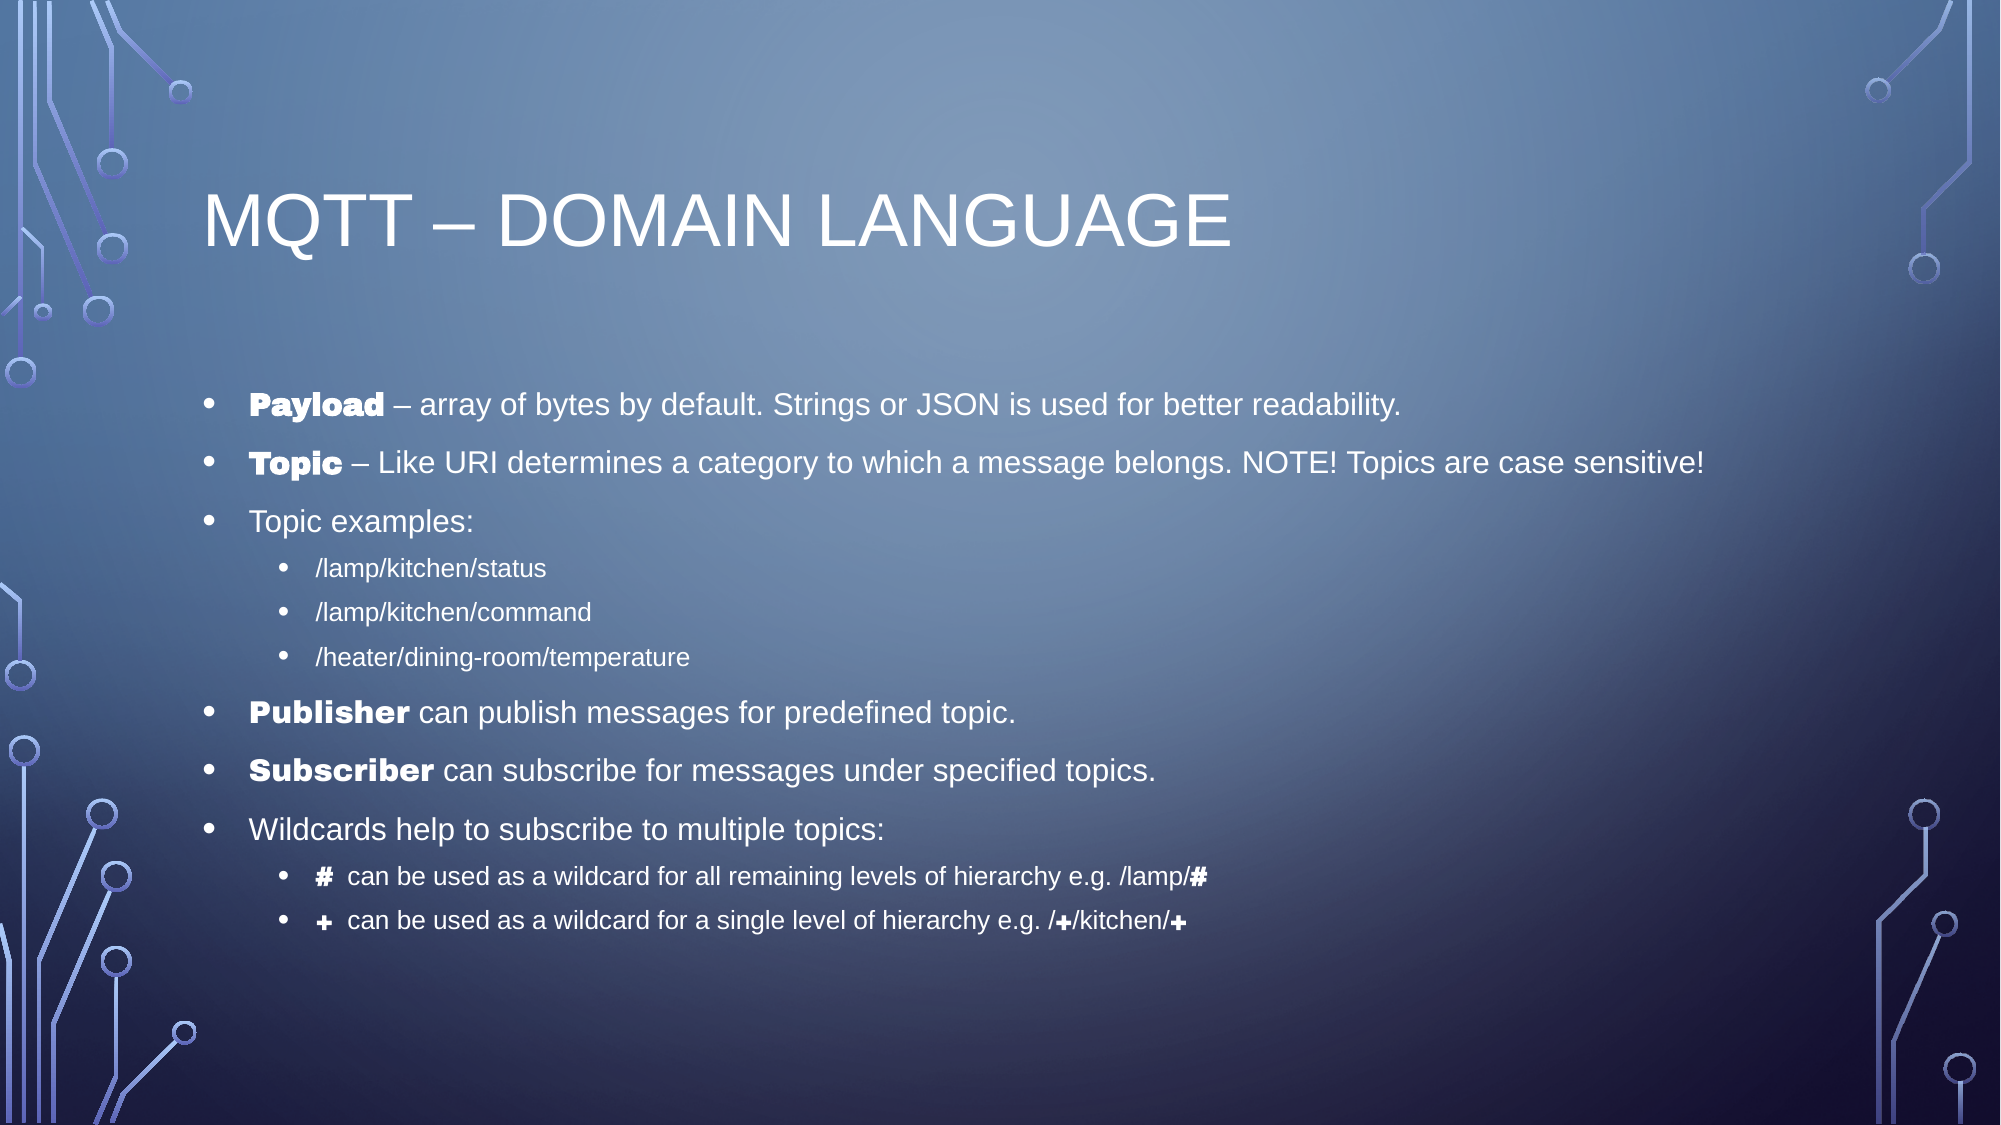

# MQTT – Domain language
 Payload – array of bytes by default. Strings or JSON is used for better readability.
 Topic – Like URI determines a category to which a message belongs. NOTE! Topics are case sensitive!
 Topic examples:
/lamp/kitchen/status
/lamp/kitchen/command
/heater/dining-room/temperature
 Publisher can publish messages for predefined topic.
 Subscriber can subscribe for messages under specified topics.
 Wildcards help to subscribe to multiple topics:
#  can be used as a wildcard for all remaining levels of hierarchy e.g. /lamp/#
+  can be used as a wildcard for a single level of hierarchy e.g. /+/kitchen/+